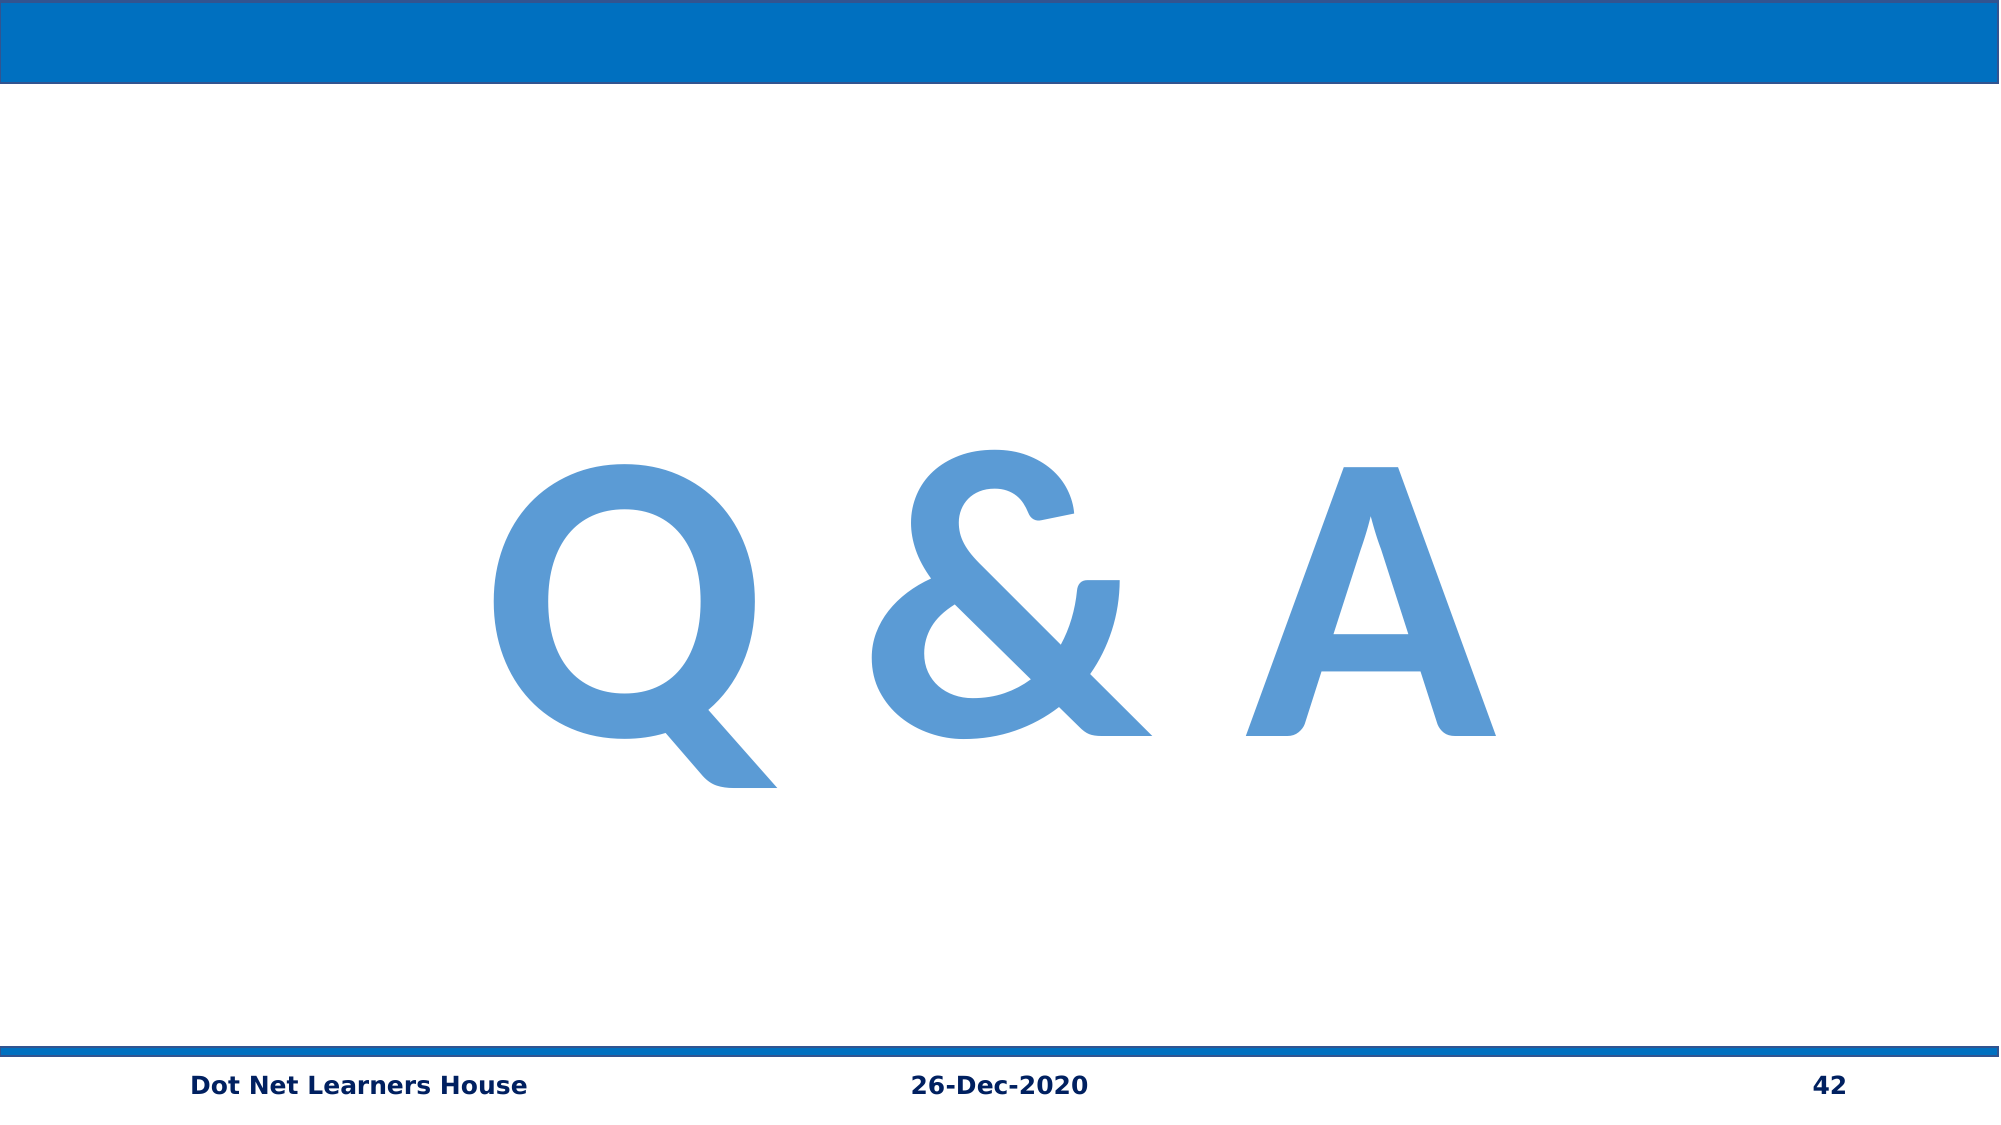

Q & A

26-Dec-2020
42
Dot Net Learners House